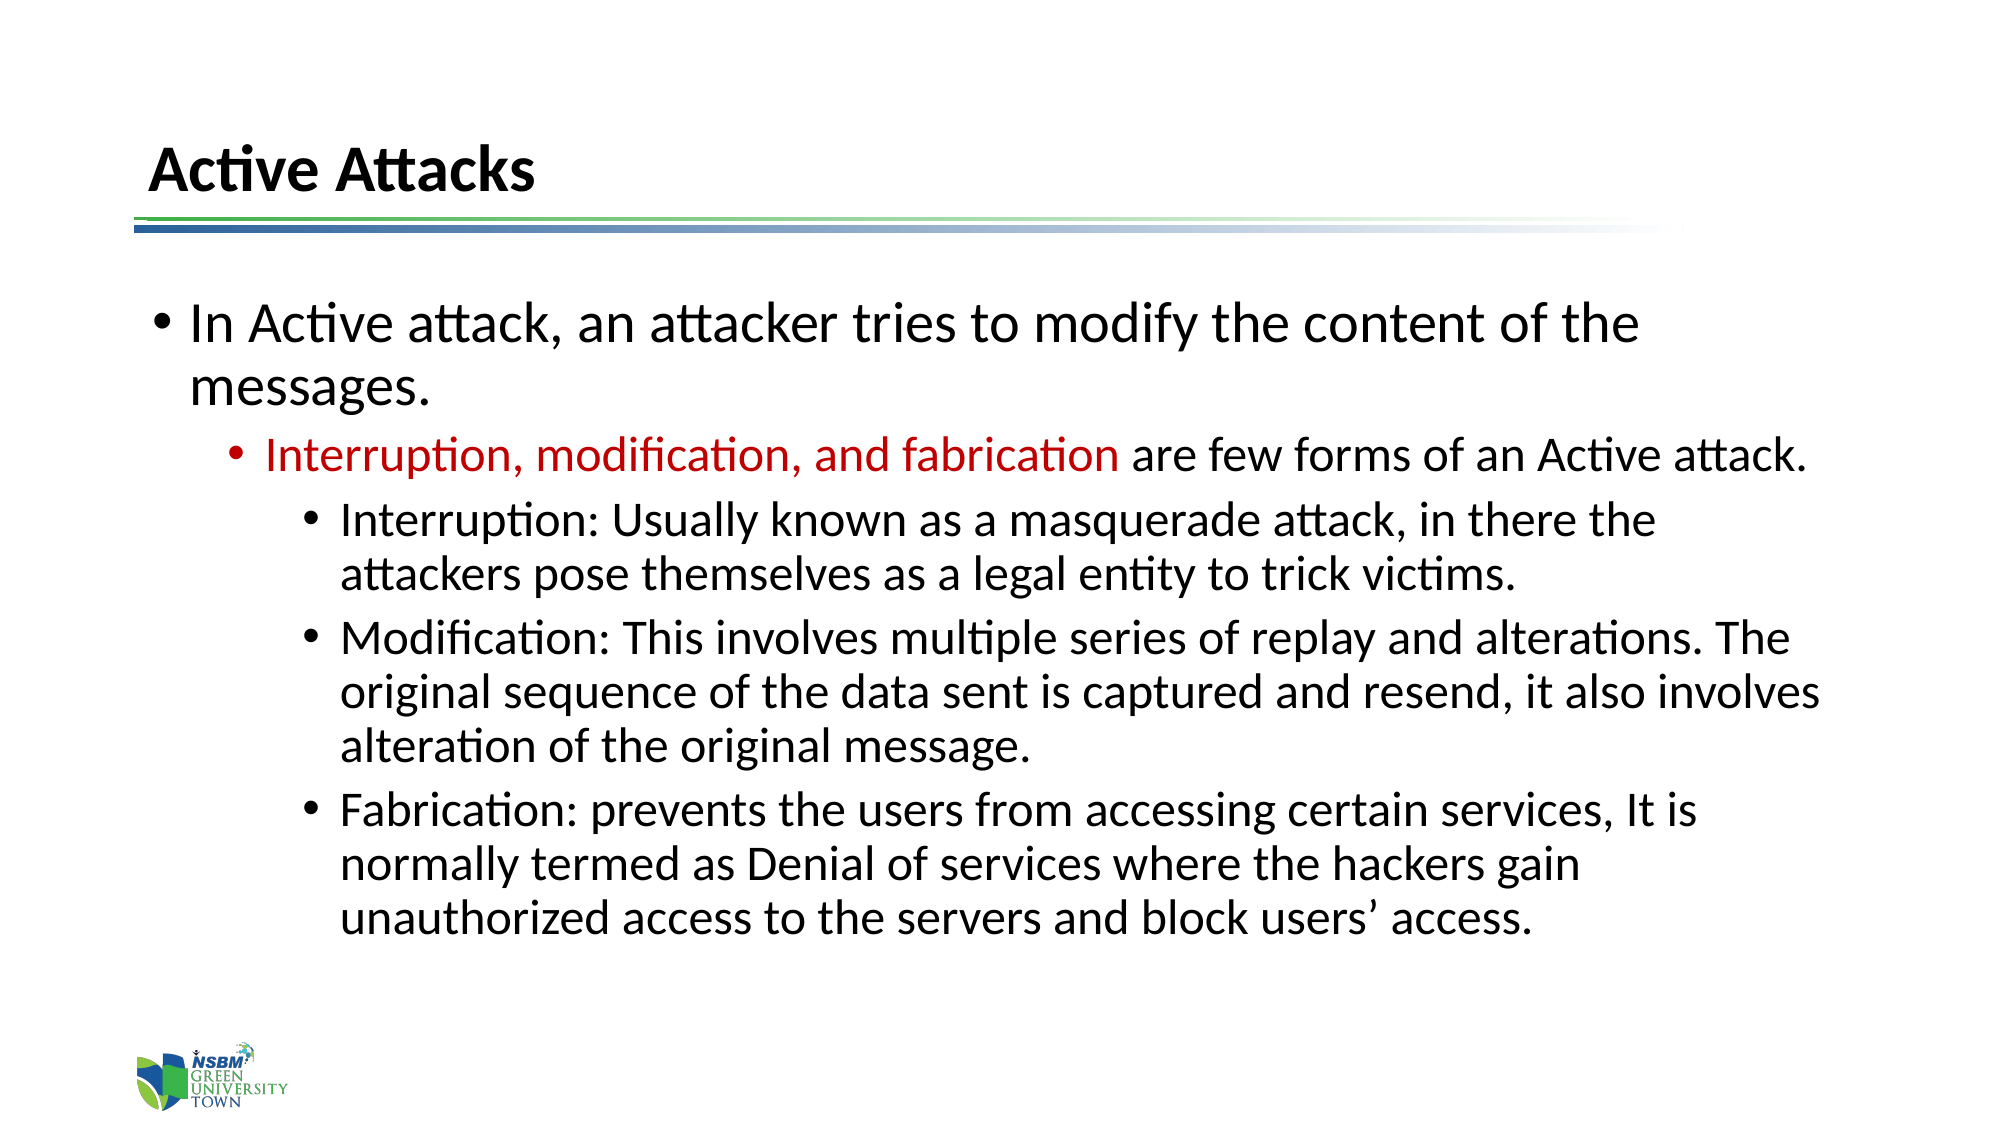

# Active Attacks
In Active attack, an attacker tries to modify the content of the messages.
Interruption, modification, and fabrication are few forms of an Active attack.
Interruption: Usually known as a masquerade attack, in there the attackers pose themselves as a legal entity to trick victims.
Modification: This involves multiple series of replay and alterations. The original sequence of the data sent is captured and resend, it also involves alteration of the original message.
Fabrication: prevents the users from accessing certain services, It is normally termed as Denial of services where the hackers gain unauthorized access to the servers and block users’ access.